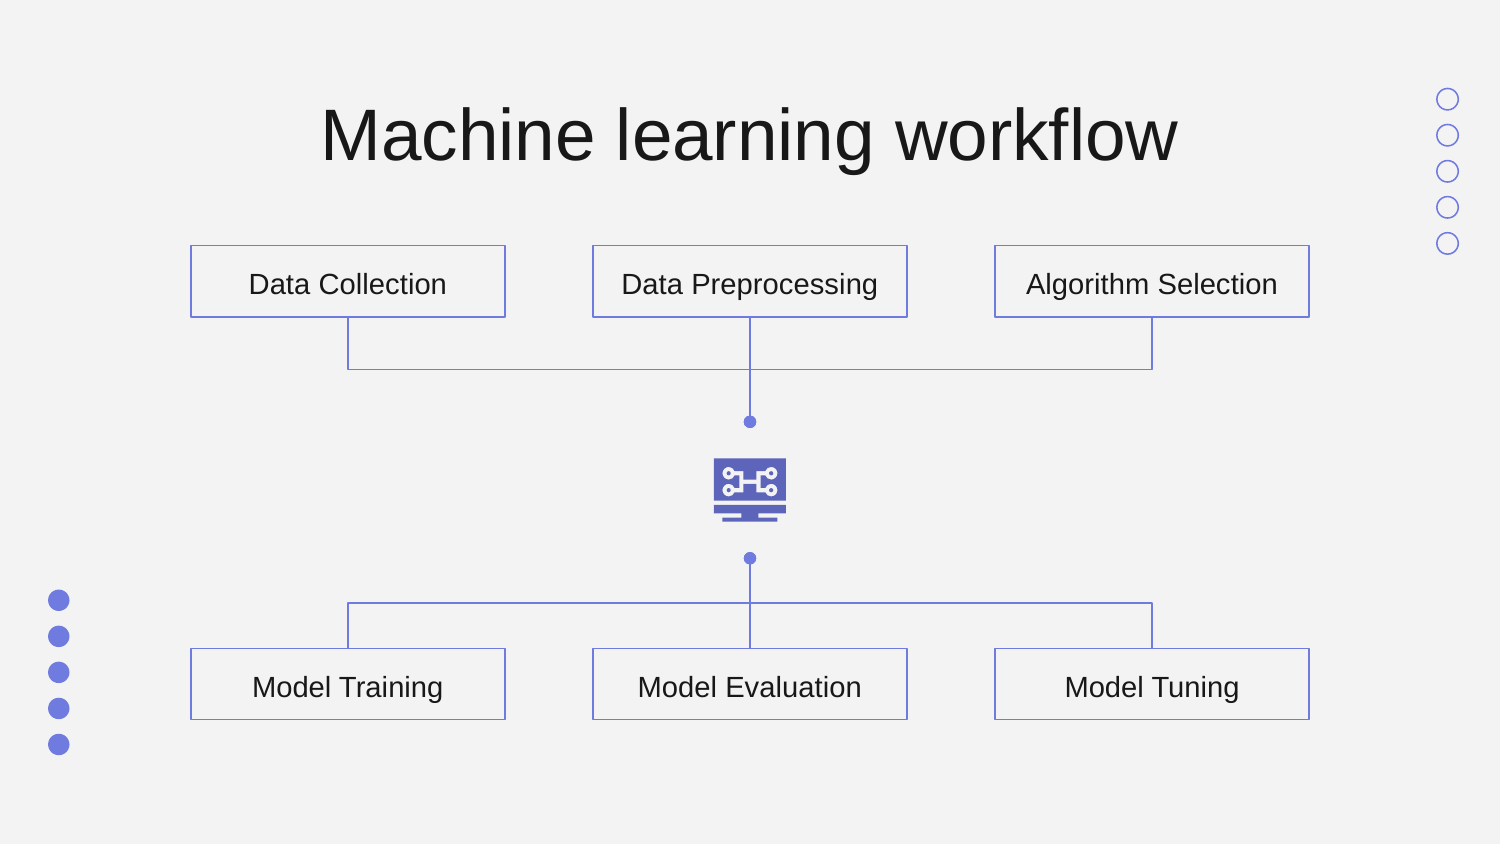

# Machine learning workflow
Data Collection
Data Preprocessing
Algorithm Selection

Model Training
Model Evaluation
Model Tuning